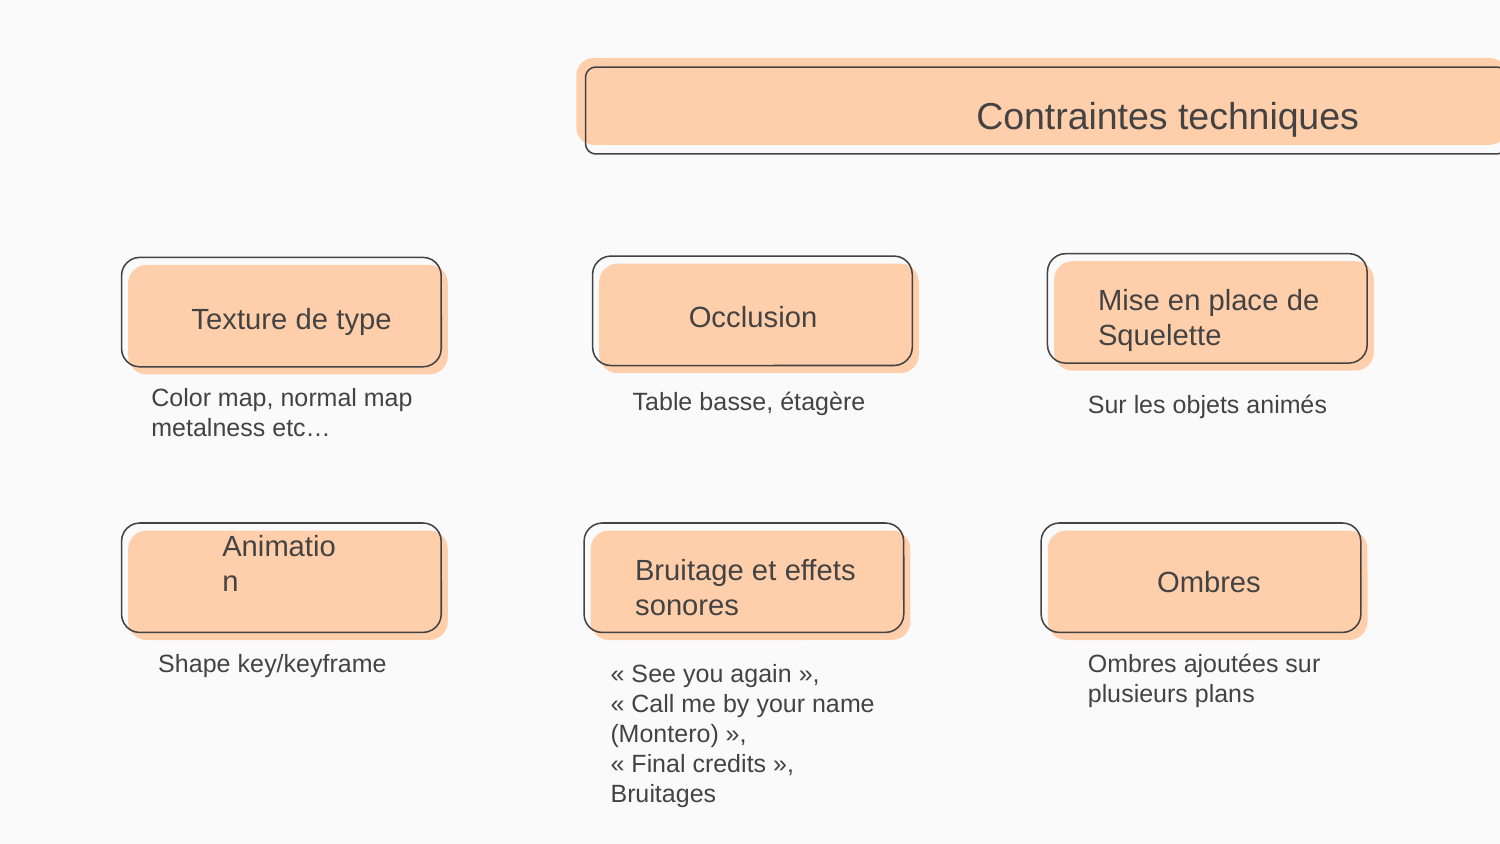

Contraintes techniques
Occlusion

# Texture de type

Mise en place de Squelette
Color map, normal map metalness etc…
Table basse, étagère
Sur les objets animés
Ombres

Bruitage et effets sonores
Animation
Shape key/keyframe
Ombres ajoutées sur
plusieurs plans
« See you again »,
« Call me by your name (Montero) »,
« Final credits »,
Bruitages